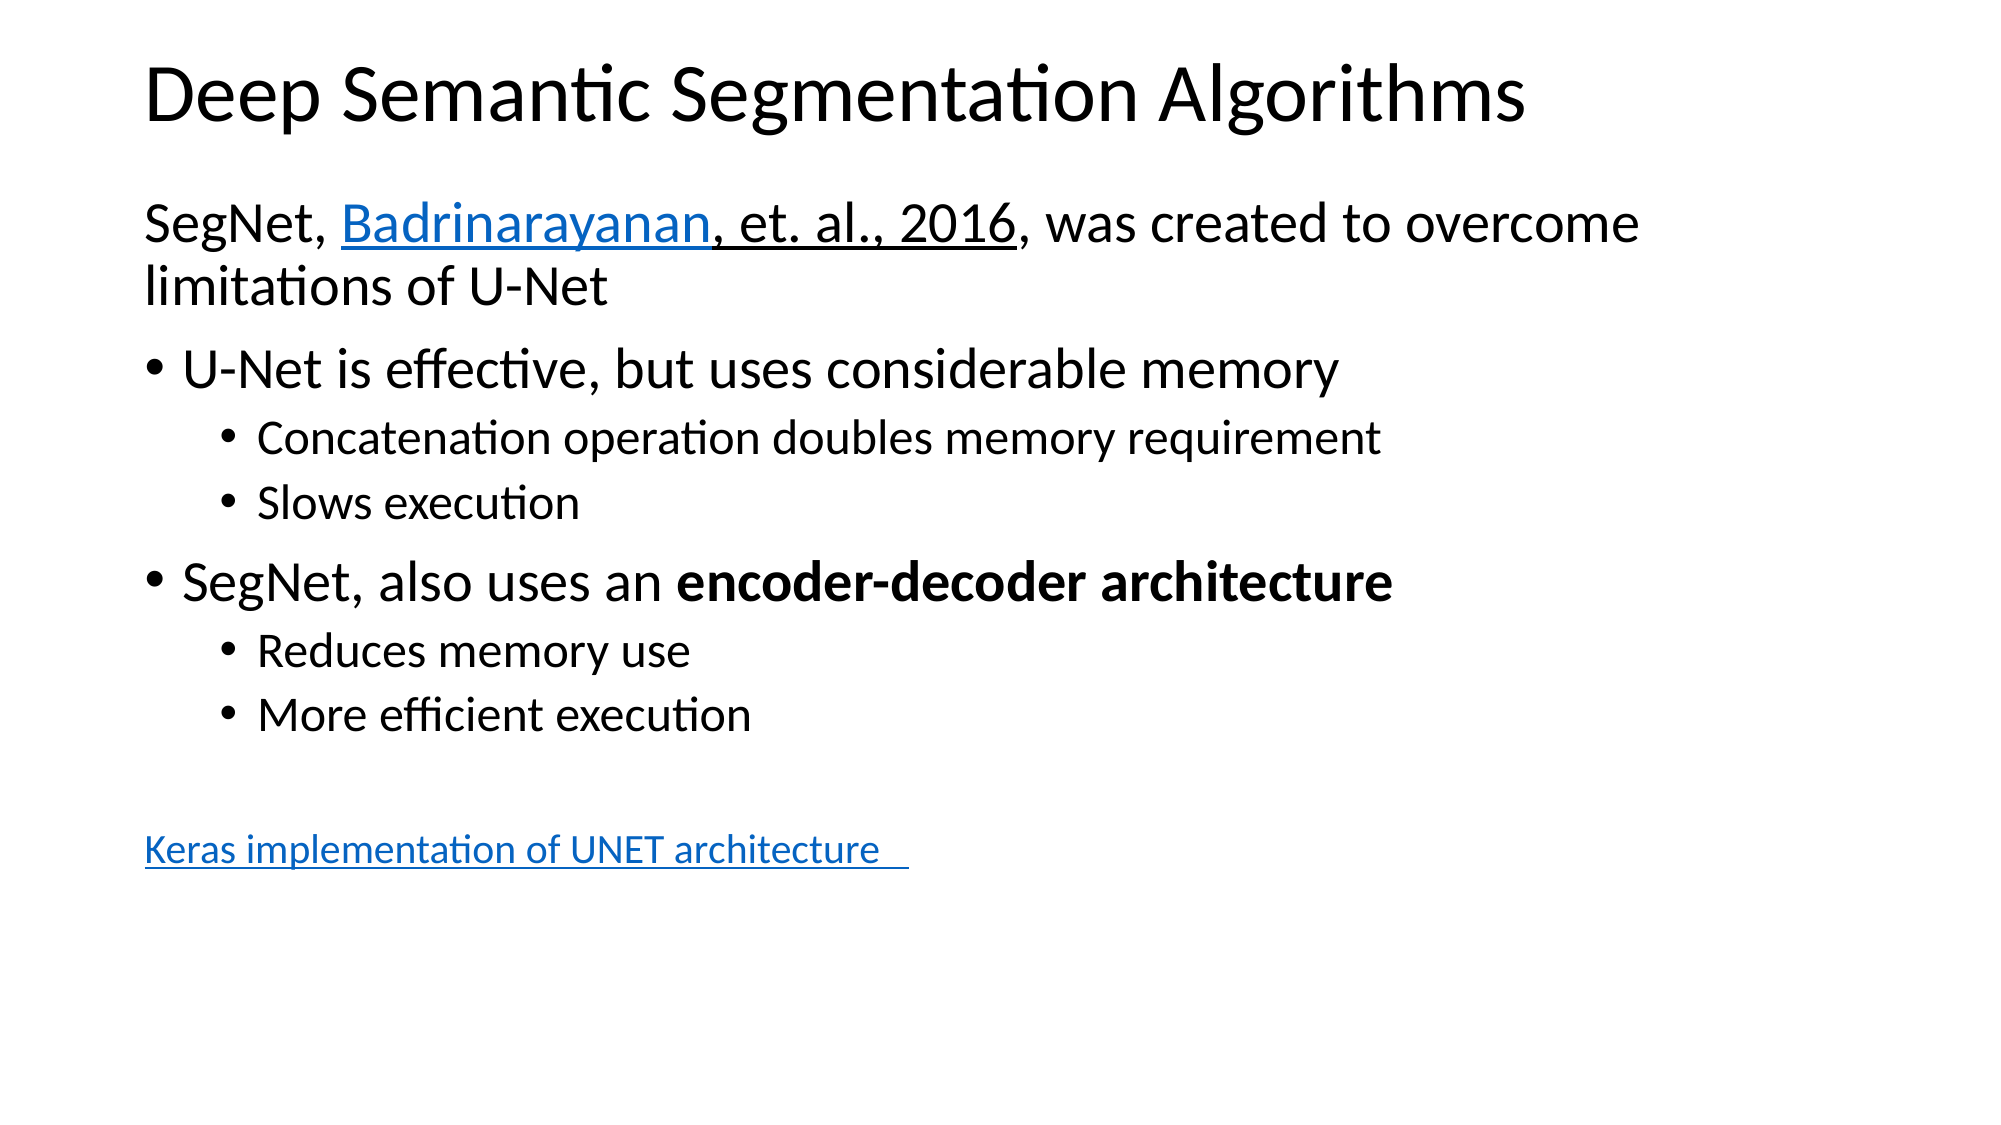

# Deep Semantic Segmentation Algorithms
SegNet, Badrinarayanan, et. al., 2016, was created to overcome limitations of U-Net
U-Net is effective, but uses considerable memory
Concatenation operation doubles memory requirement
Slows execution
SegNet, also uses an encoder-decoder architecture
Reduces memory use
More efficient execution

Keras implementation of UNET architecture